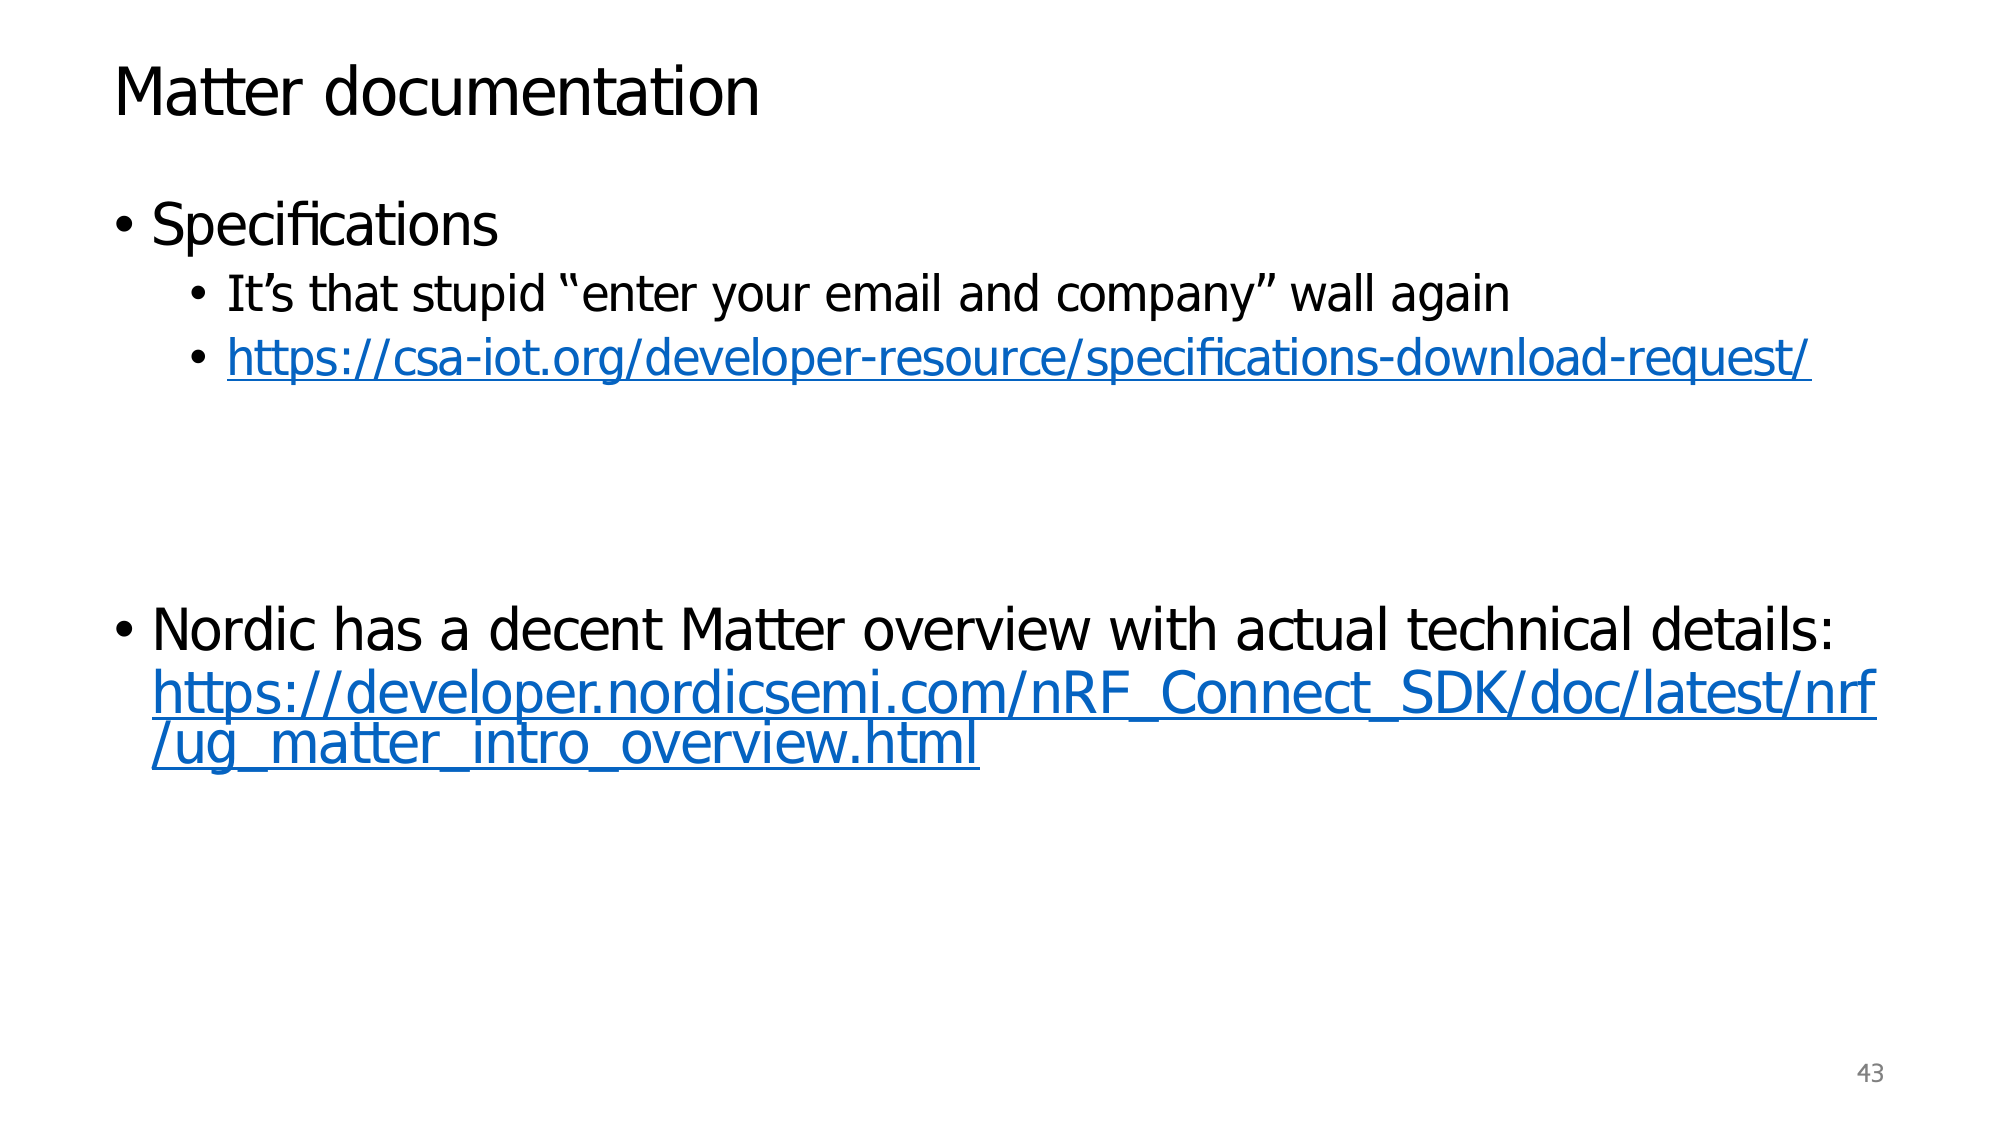

# Matter documentation
Specifications
It’s that stupid “enter your email and company” wall again
https://csa-iot.org/developer-resource/specifications-download-request/

Nordic has a decent Matter overview with actual technical details: https://developer.nordicsemi.com/nRF_Connect_SDK/doc/latest/nrf/ug_matter_intro_overview.html

43